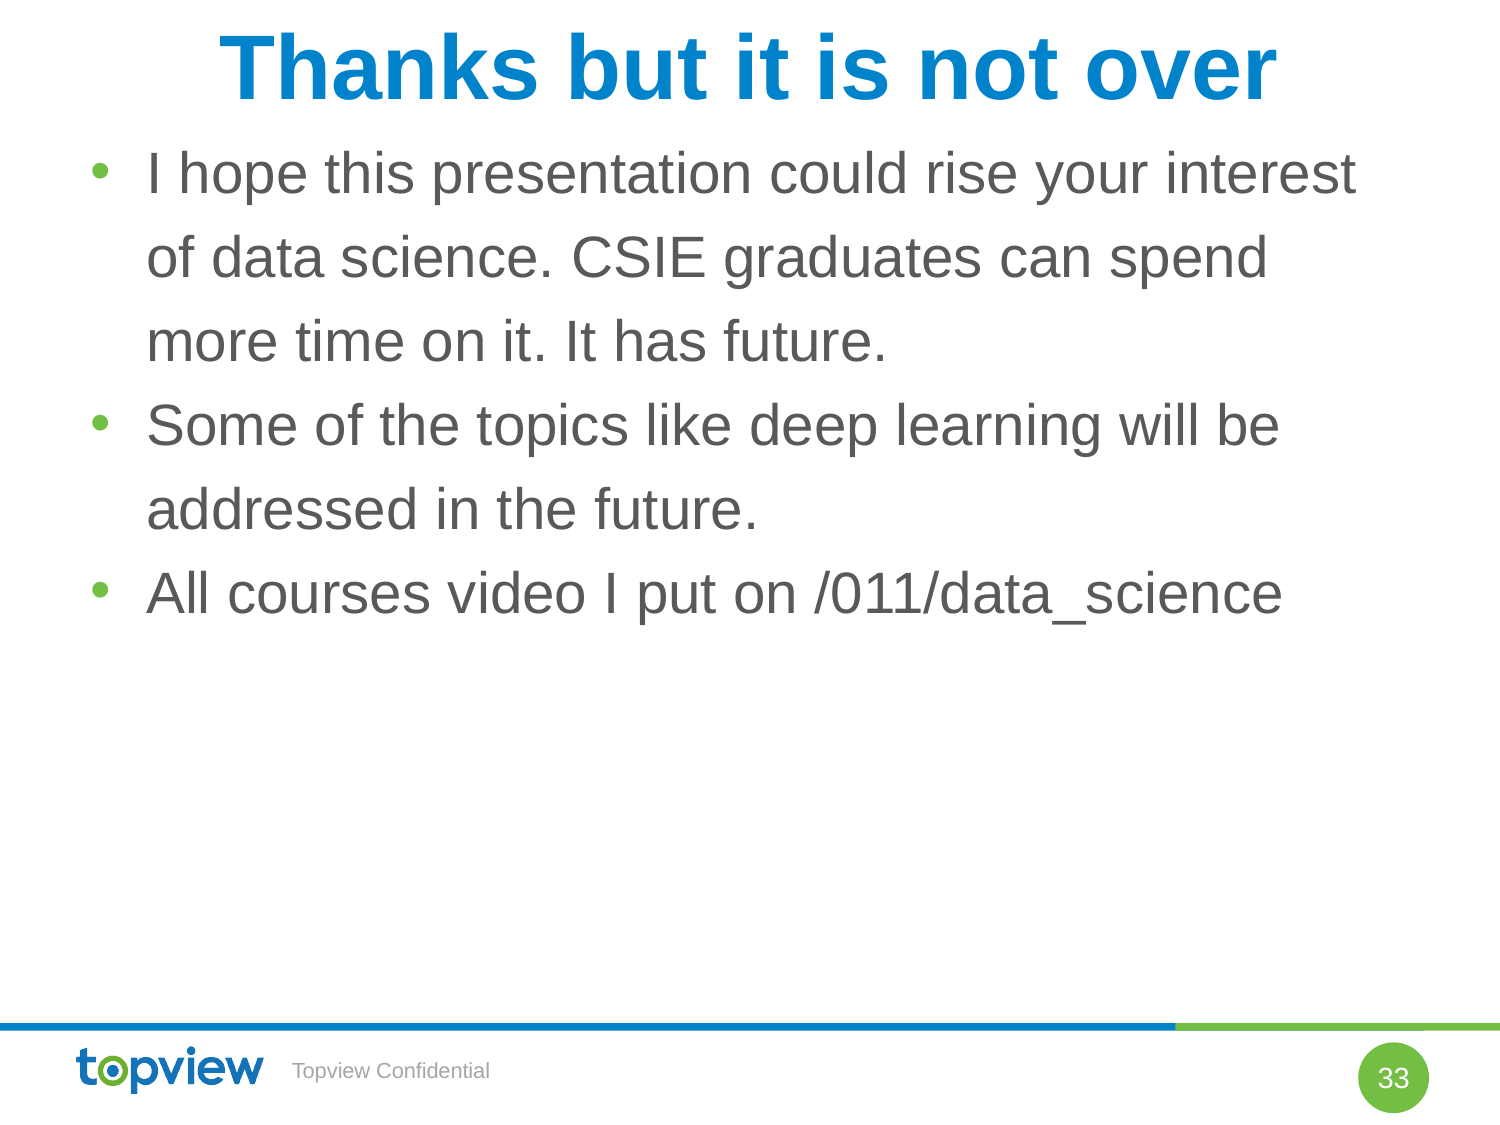

# Thanks but it is not over
I hope this presentation could rise your interest of data science. CSIE graduates can spend more time on it. It has future.
Some of the topics like deep learning will be addressed in the future.
All courses video I put on /011/data_science

33